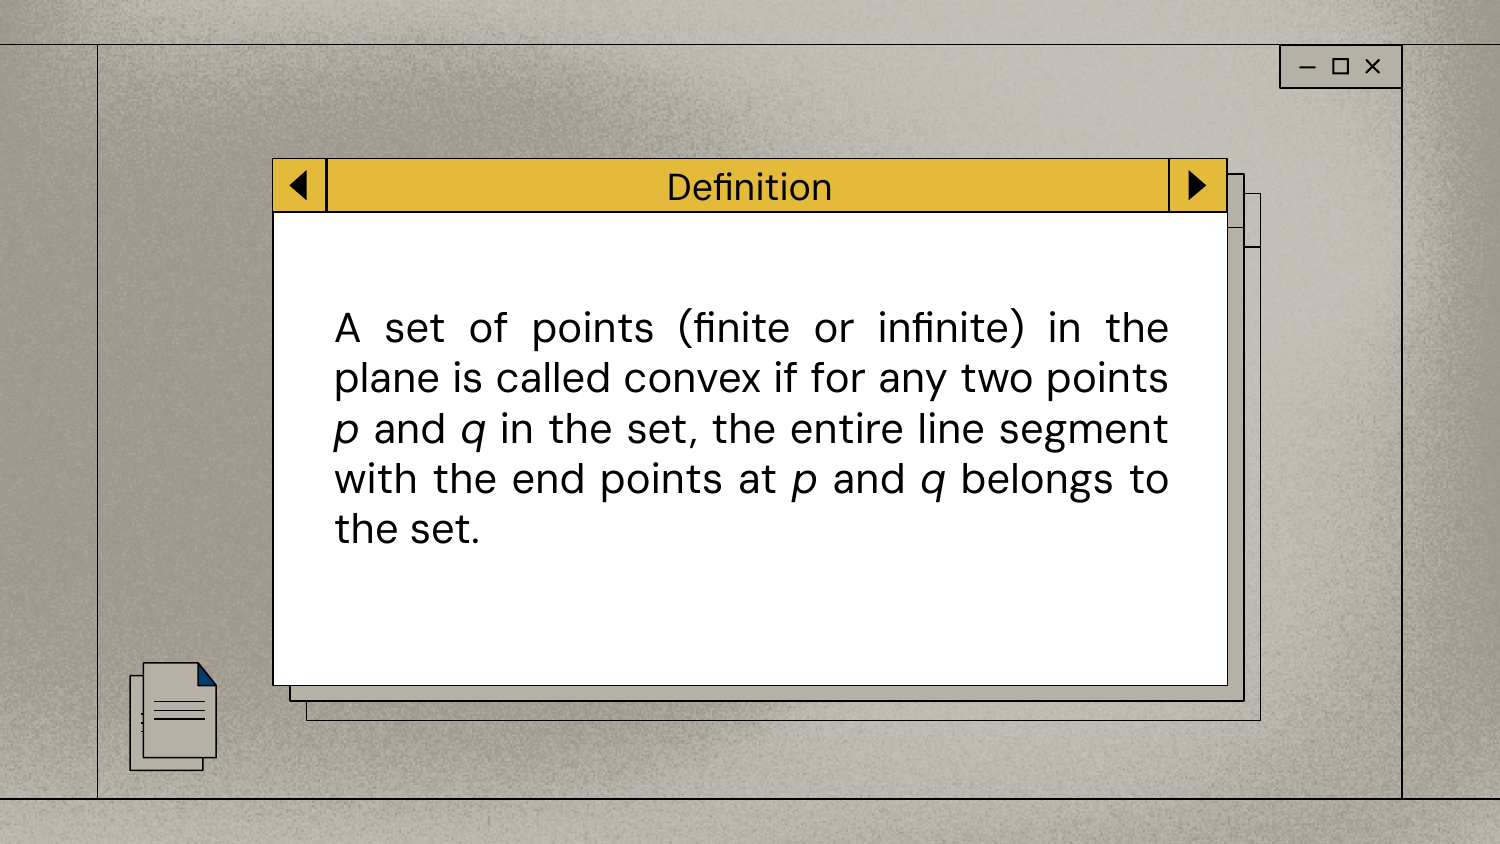

Definition

A set of points (finite or infinite) in the plane is called convex if for any two points p and q in the set, the entire line segment with the end points at p and q belongs to the set.